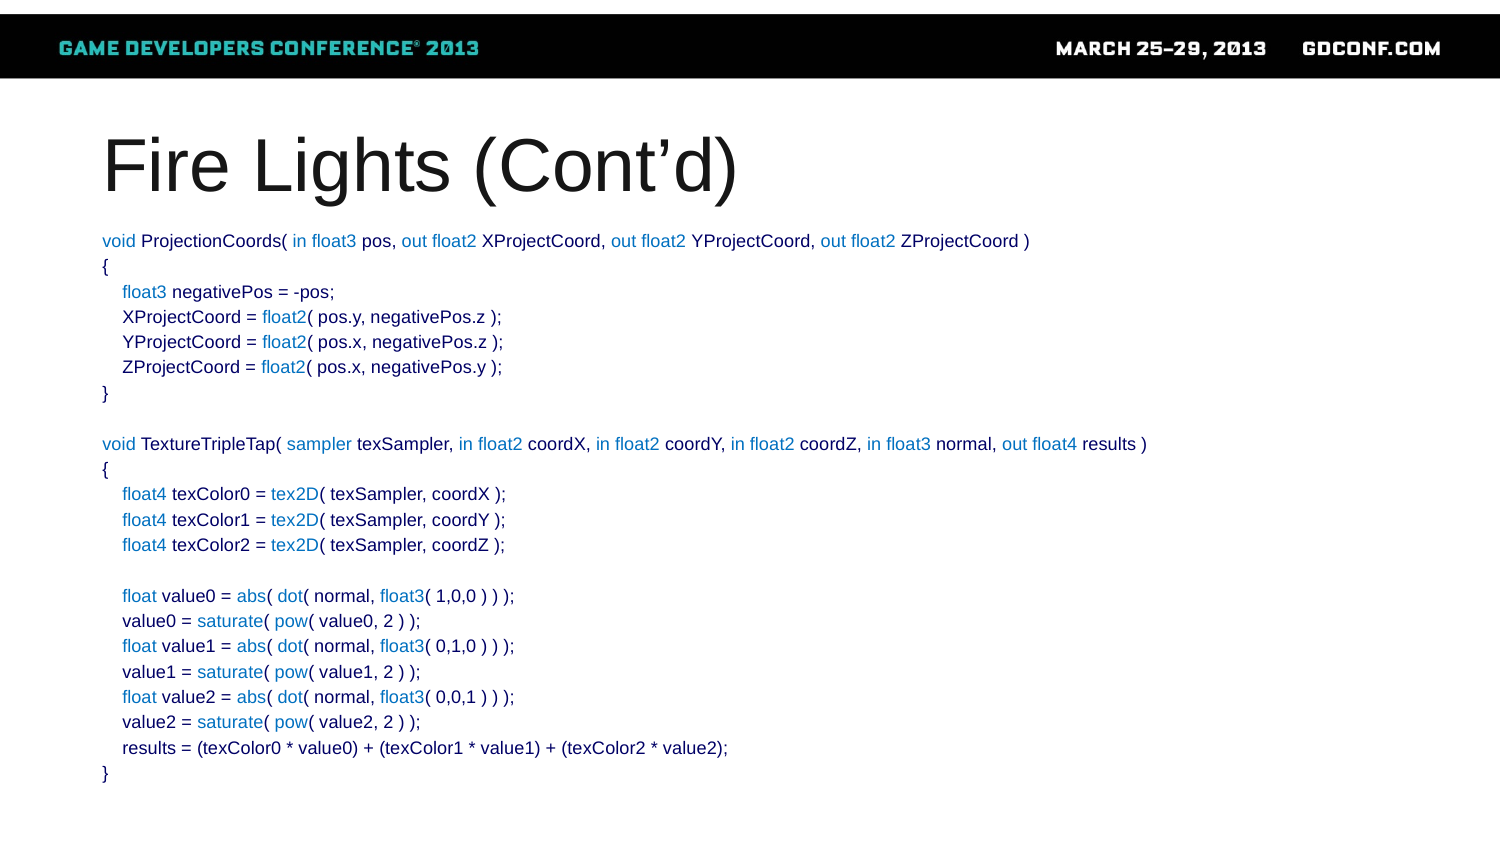

# Fire Lights (Cont’d)
void ProjectionCoords( in float3 pos, out float2 XProjectCoord, out float2 YProjectCoord, out float2 ZProjectCoord )
{
    float3 negativePos = -pos;
    XProjectCoord = float2( pos.y, negativePos.z );
    YProjectCoord = float2( pos.x, negativePos.z );
    ZProjectCoord = float2( pos.x, negativePos.y );
}

void TextureTripleTap( sampler texSampler, in float2 coordX, in float2 coordY, in float2 coordZ, in float3 normal, out float4 results )
{
    float4 texColor0 = tex2D( texSampler, coordX );
    float4 texColor1 = tex2D( texSampler, coordY );
    float4 texColor2 = tex2D( texSampler, coordZ );

    float value0 = abs( dot( normal, float3( 1,0,0 ) ) );
    value0 = saturate( pow( value0, 2 ) );
    float value1 = abs( dot( normal, float3( 0,1,0 ) ) );
    value1 = saturate( pow( value1, 2 ) );
    float value2 = abs( dot( normal, float3( 0,0,1 ) ) );
    value2 = saturate( pow( value2, 2 ) );
    results = (texColor0 * value0) + (texColor1 * value1) + (texColor2 * value2);
}